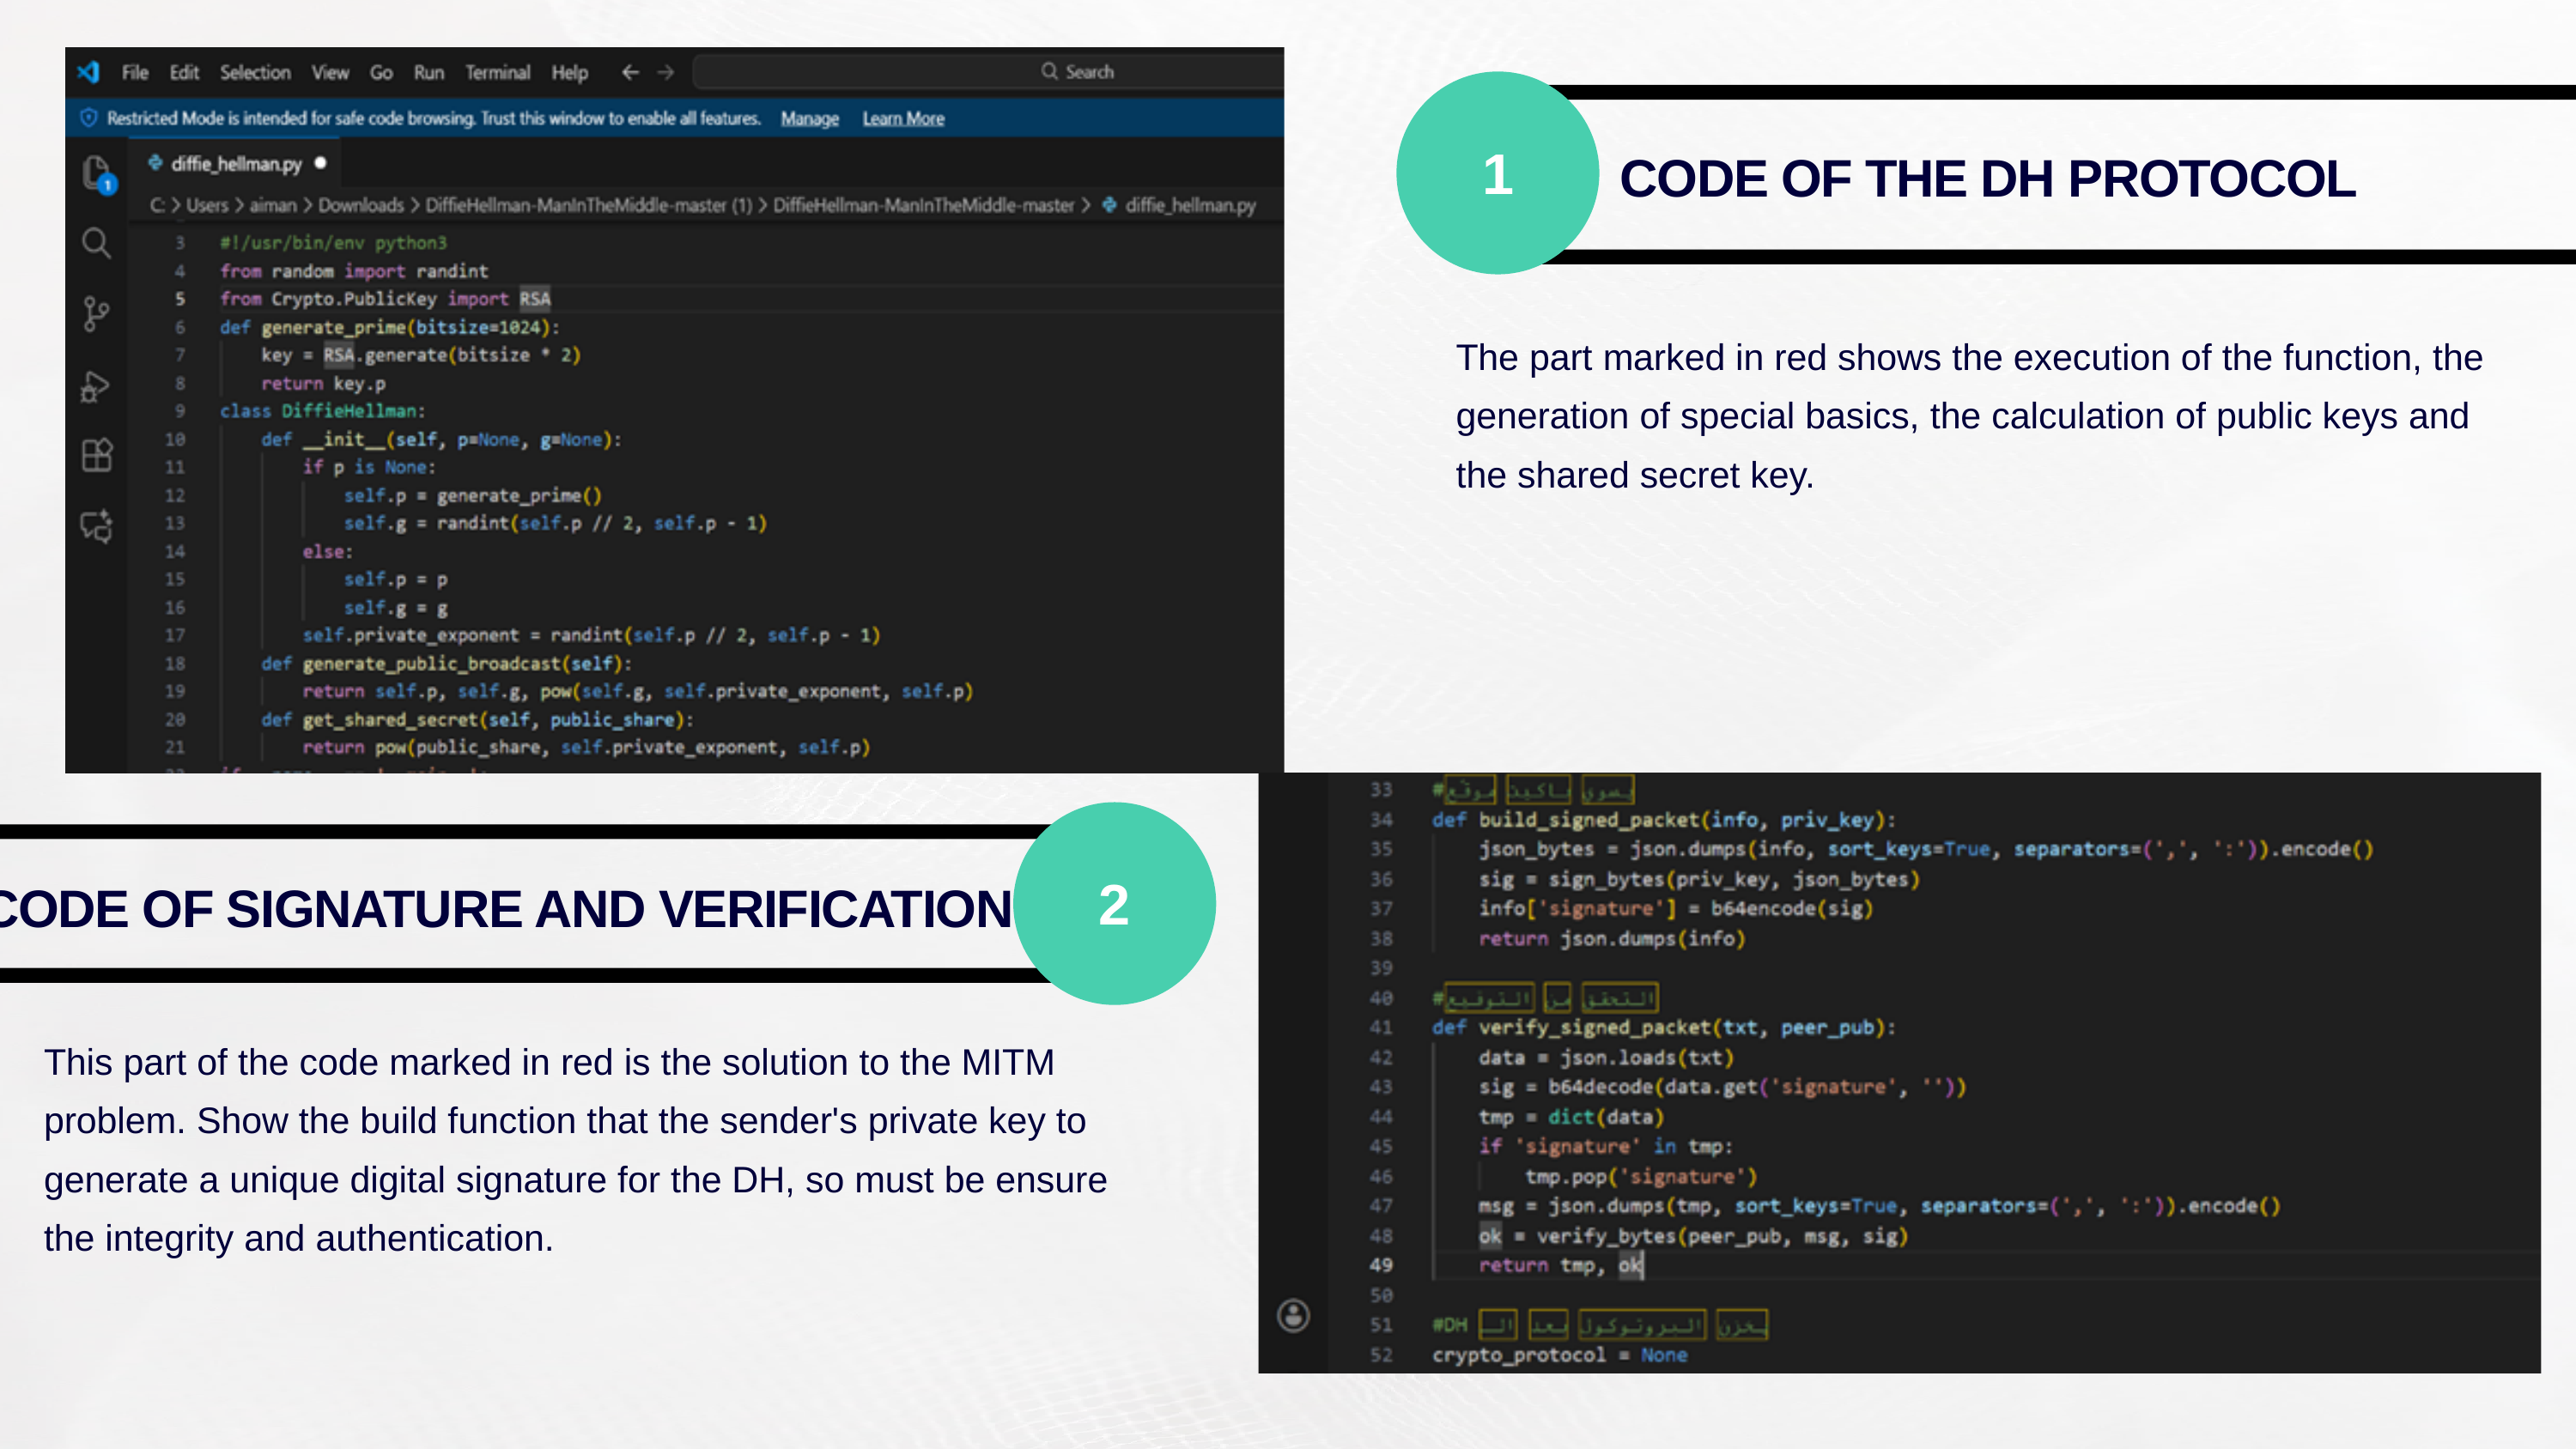

1

CODE OF THE DH PROTOCOL
The part marked in red shows the execution of the function, the generation of special basics, the calculation of public keys and the shared secret key.

2

CODE OF SIGNATURE AND VERIFICATION
This part of the code marked in red is the solution to the MITM problem. Show the build function that the sender's private key to generate a unique digital signature for the DH, so must be ensure the integrity and authentication.